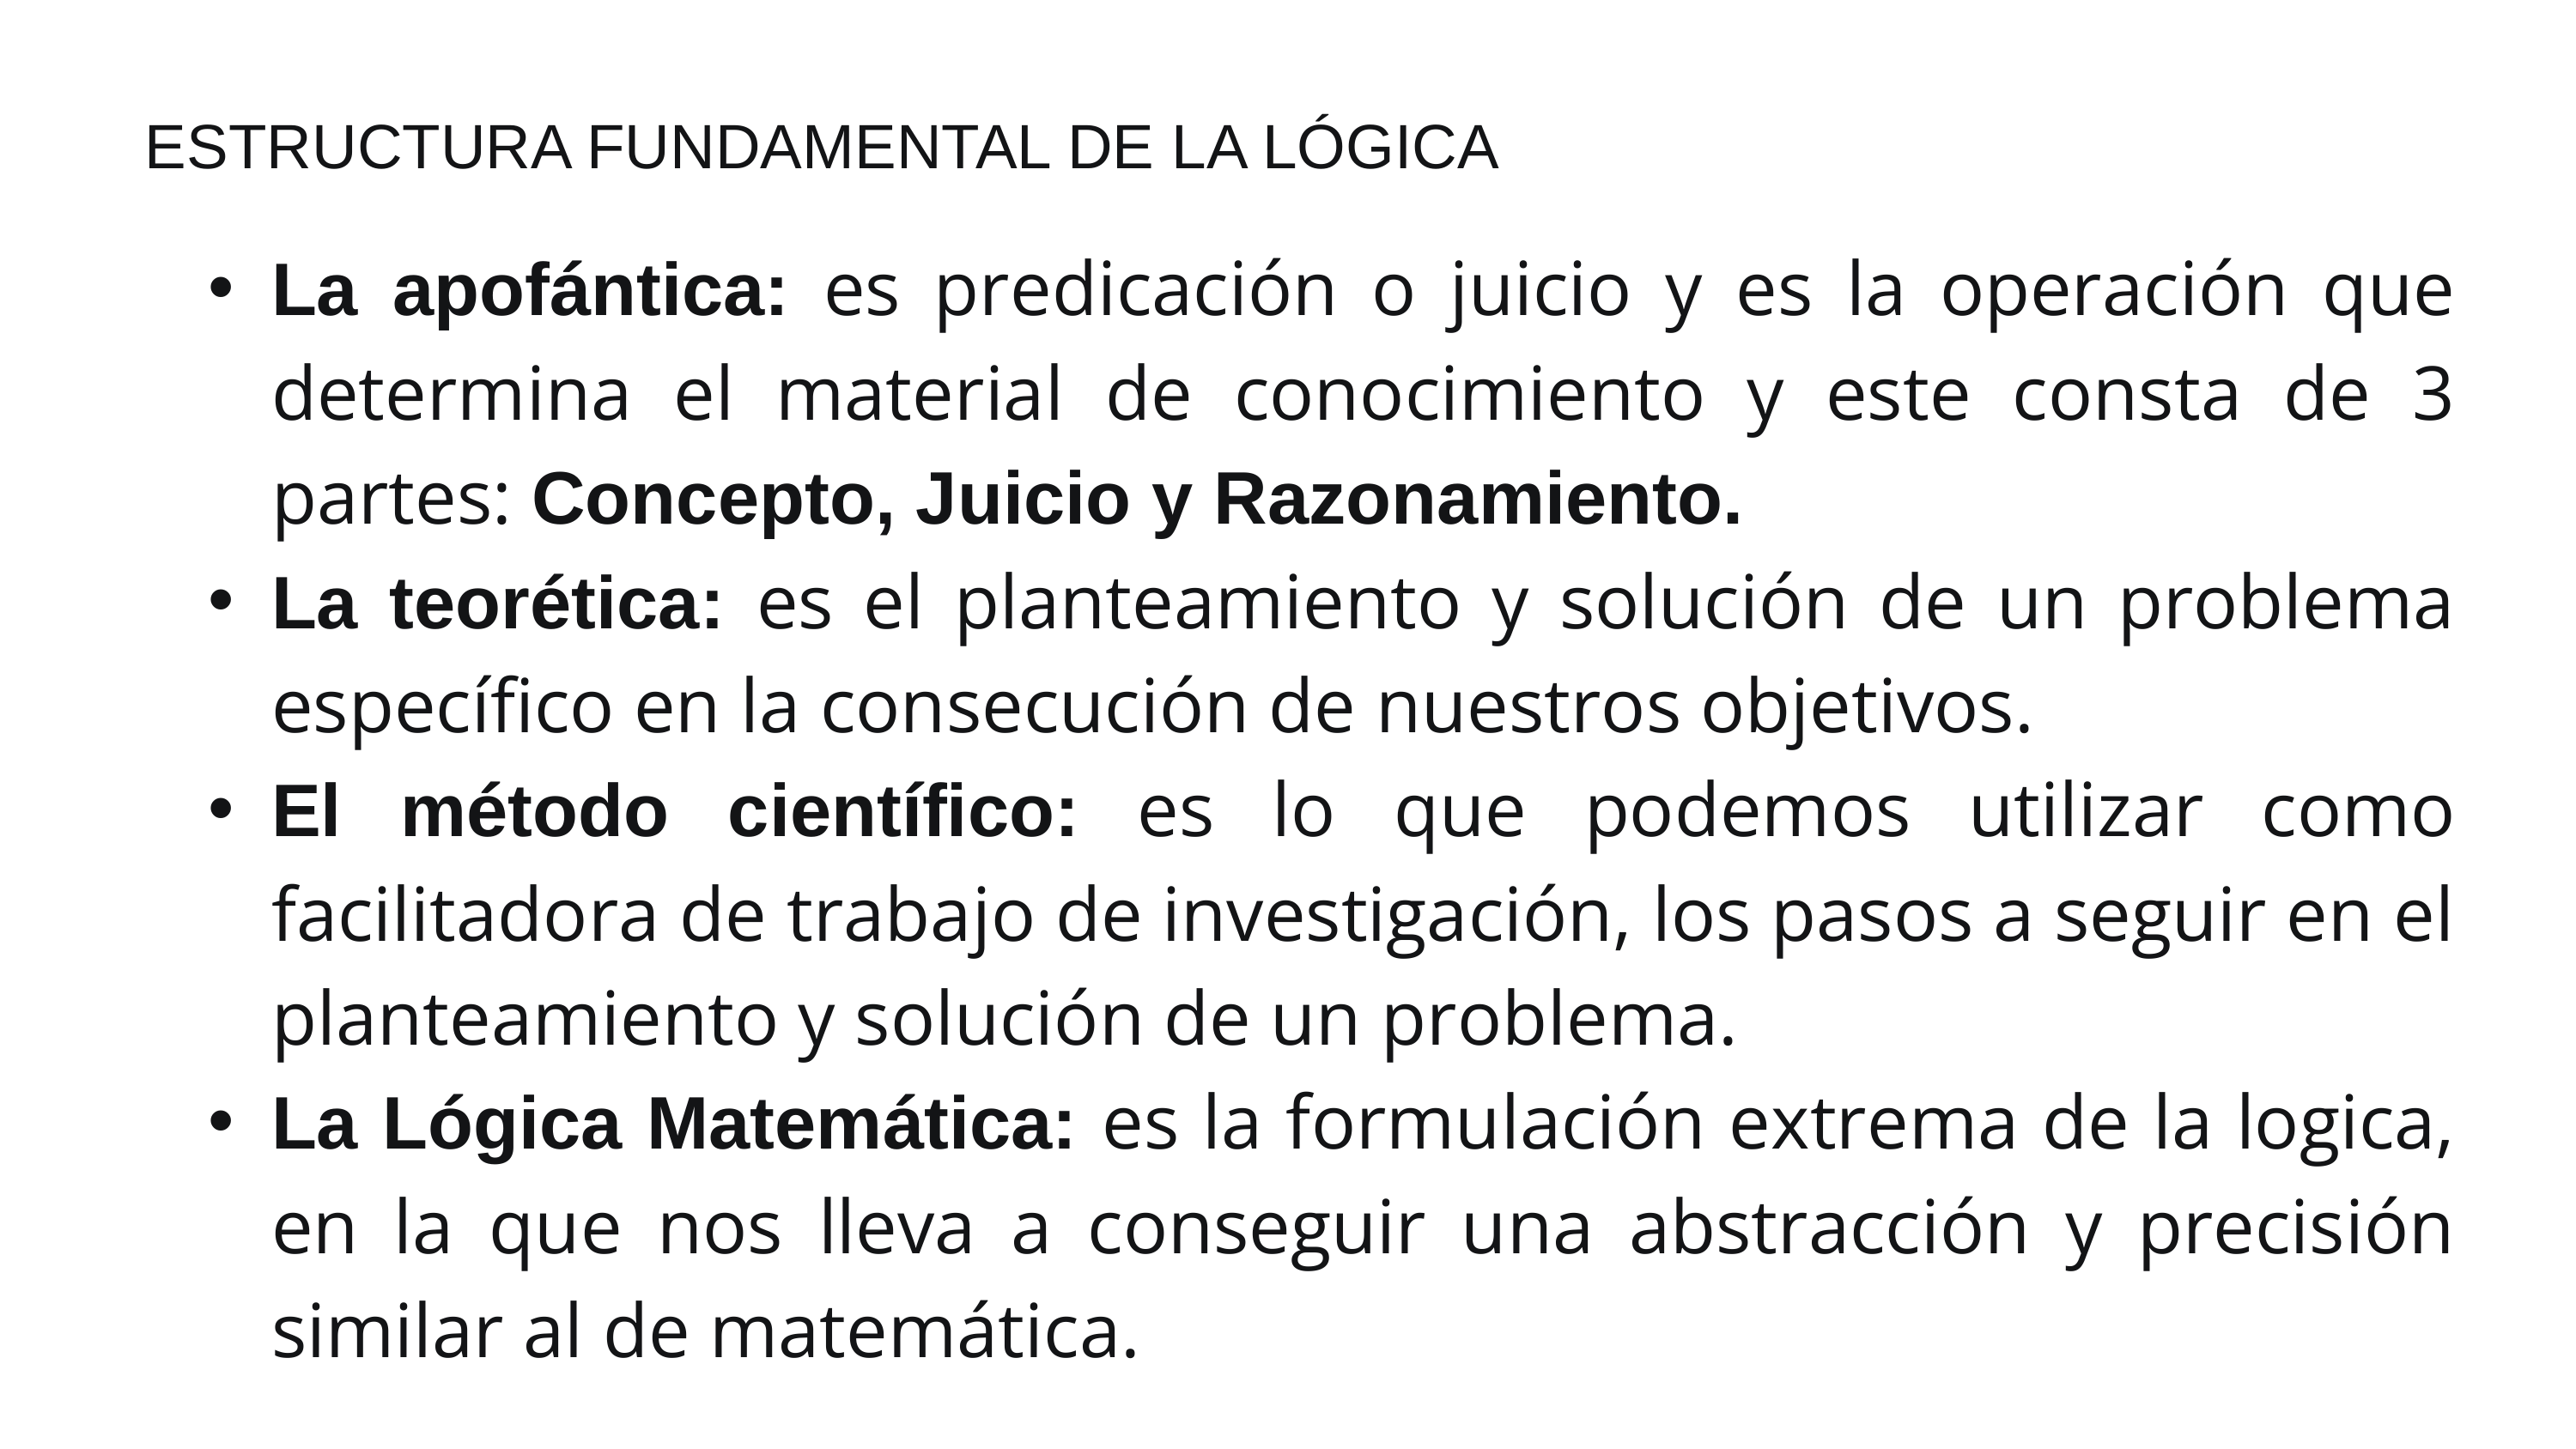

ESTRUCTURA FUNDAMENTAL DE LA LÓGICA
La apofántica: es predicación o juicio y es la operación que determina el material de conocimiento y este consta de 3 partes: Concepto, Juicio y Razonamiento.
La teorética: es el planteamiento y solución de un problema específico en la consecución de nuestros objetivos.
El método científico: es lo que podemos utilizar como facilitadora de trabajo de investigación, los pasos a seguir en el planteamiento y solución de un problema.
La Lógica Matemática: es la formulación extrema de la logica, en la que nos lleva a conseguir una abstracción y precisión similar al de matemática.